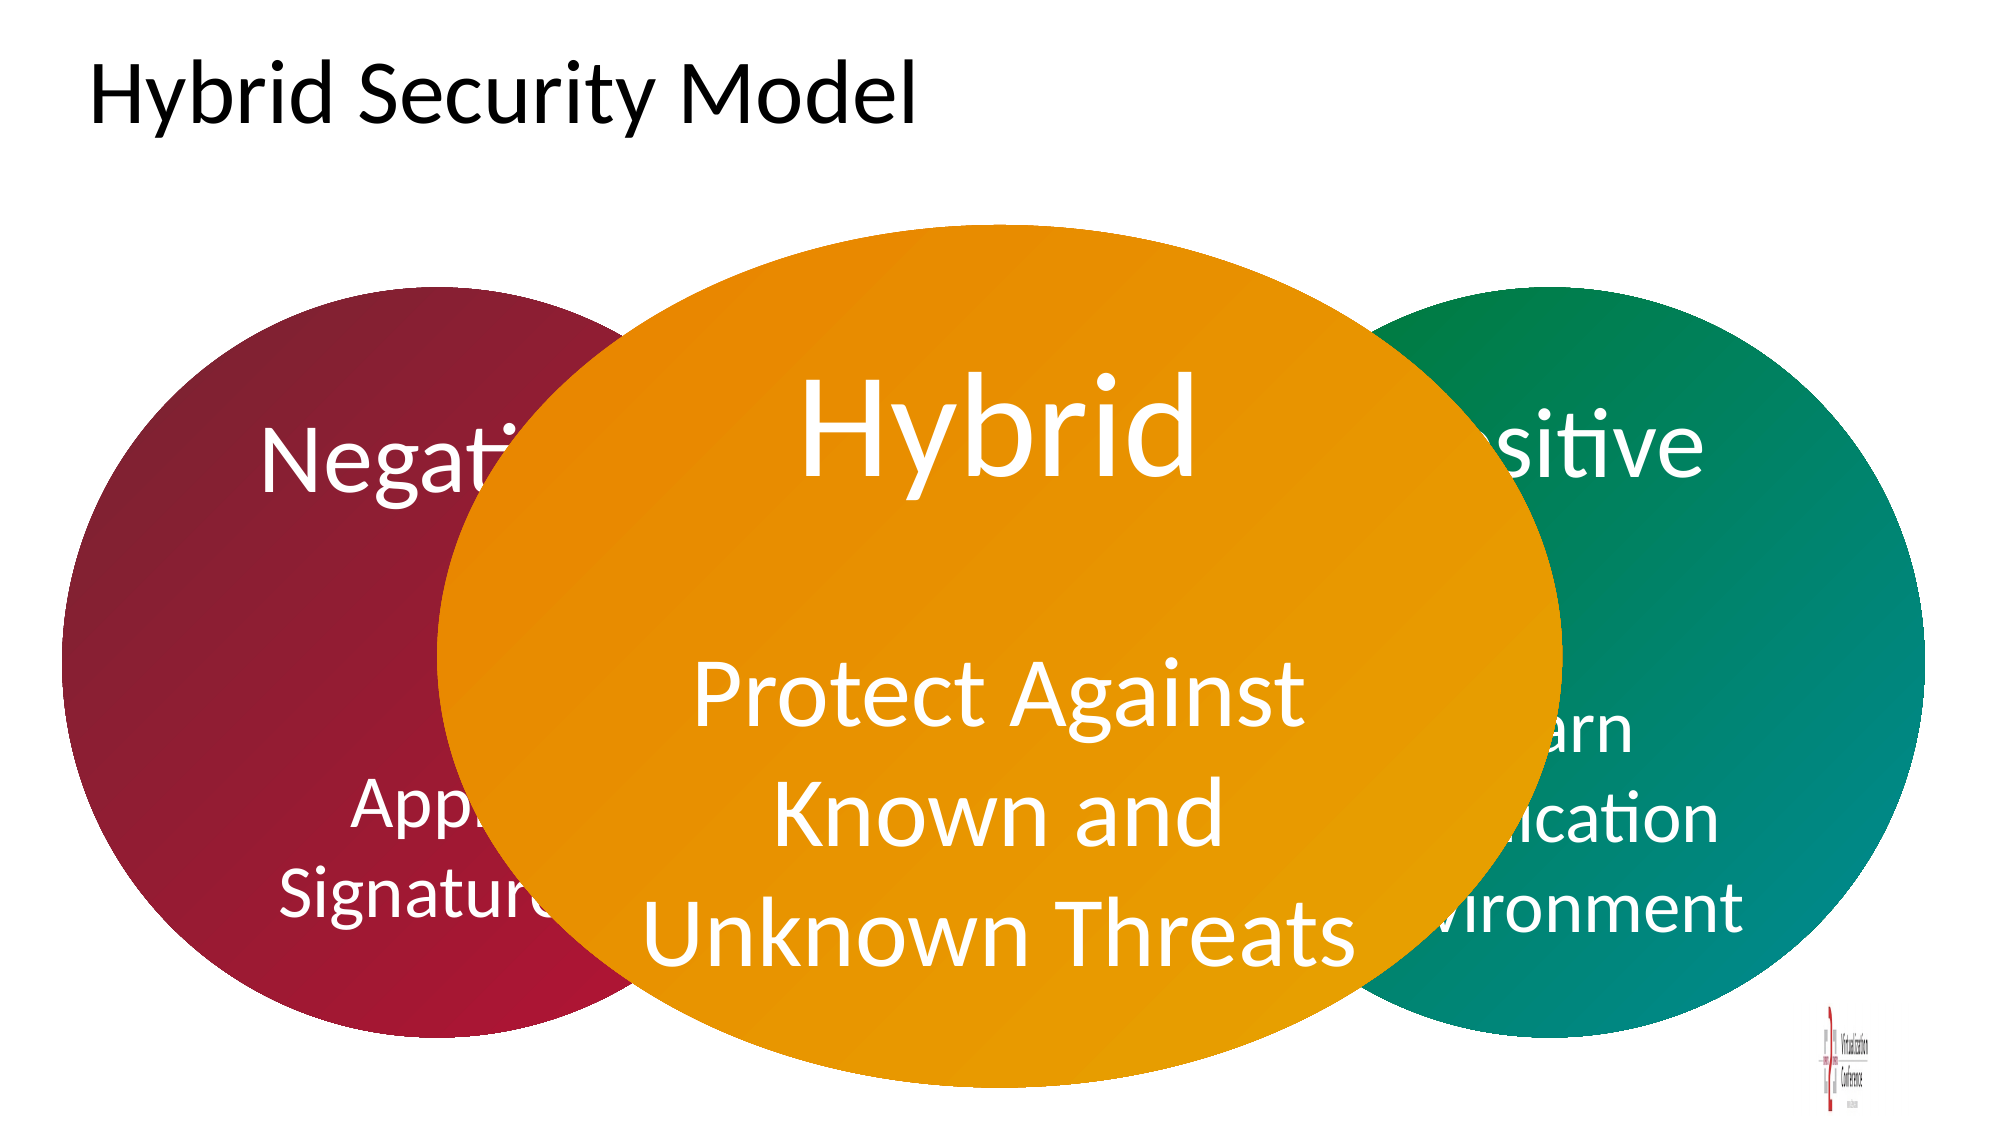

# Hybrid Security Model
Hybrid

Protect Against Known and Unknown Threats

Negative

Apply Signatures
Negative

Hybrid

Positive

Positive

Learn
Application
Environment